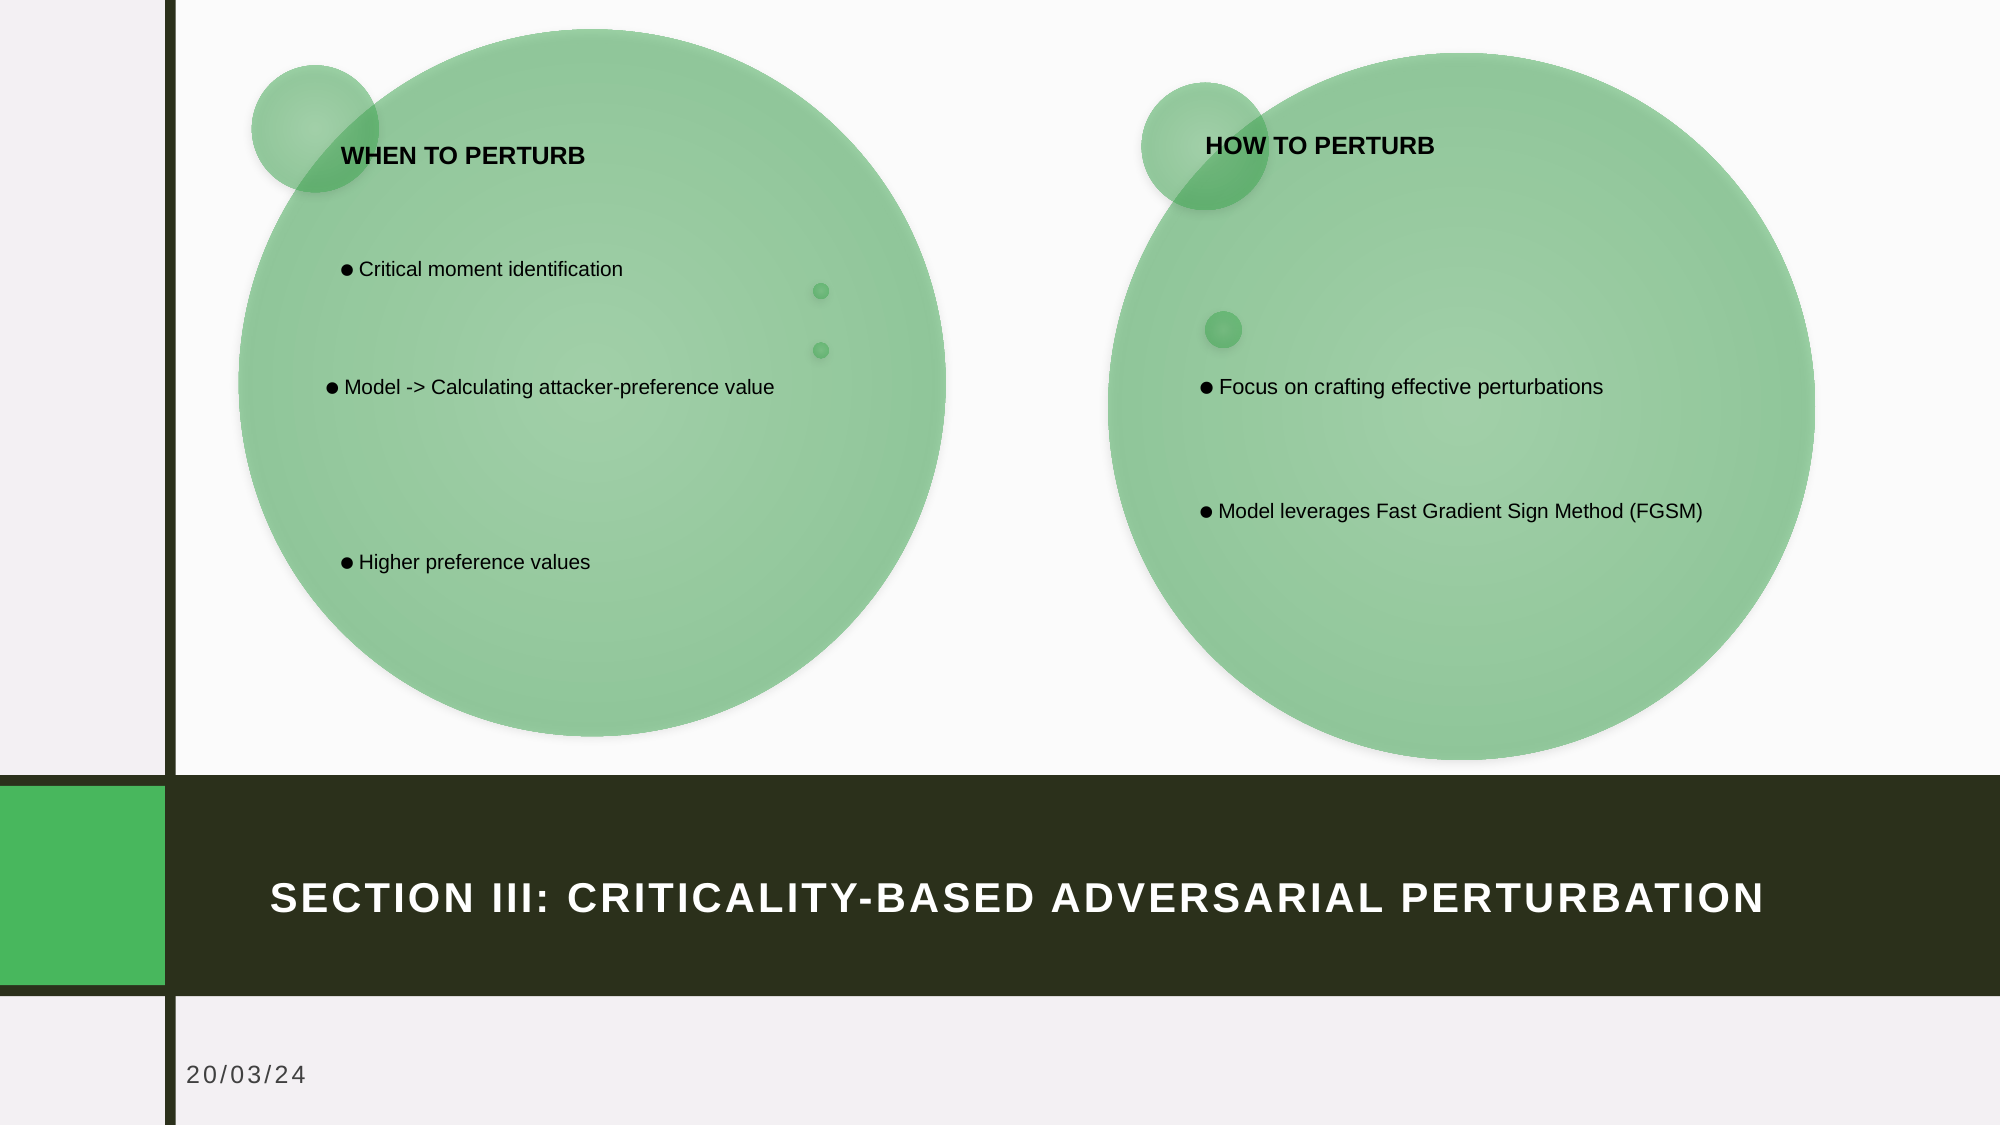

WHEN TO PERTURB
⚫️ Critical moment identification
⚫️ Model -> Calculating attacker-preference value
⚫️ Higher preference values
HOW TO PERTURB
⚫️ Focus on crafting effective perturbations
⚫️ Model leverages Fast Gradient Sign Method (FGSM)

# SECTION III: CRITICALITY-BASED ADVERSARIAL PERTURBATION
20/03/24
ABHILASH KASHYAP BALASUBRAMANYAM
8